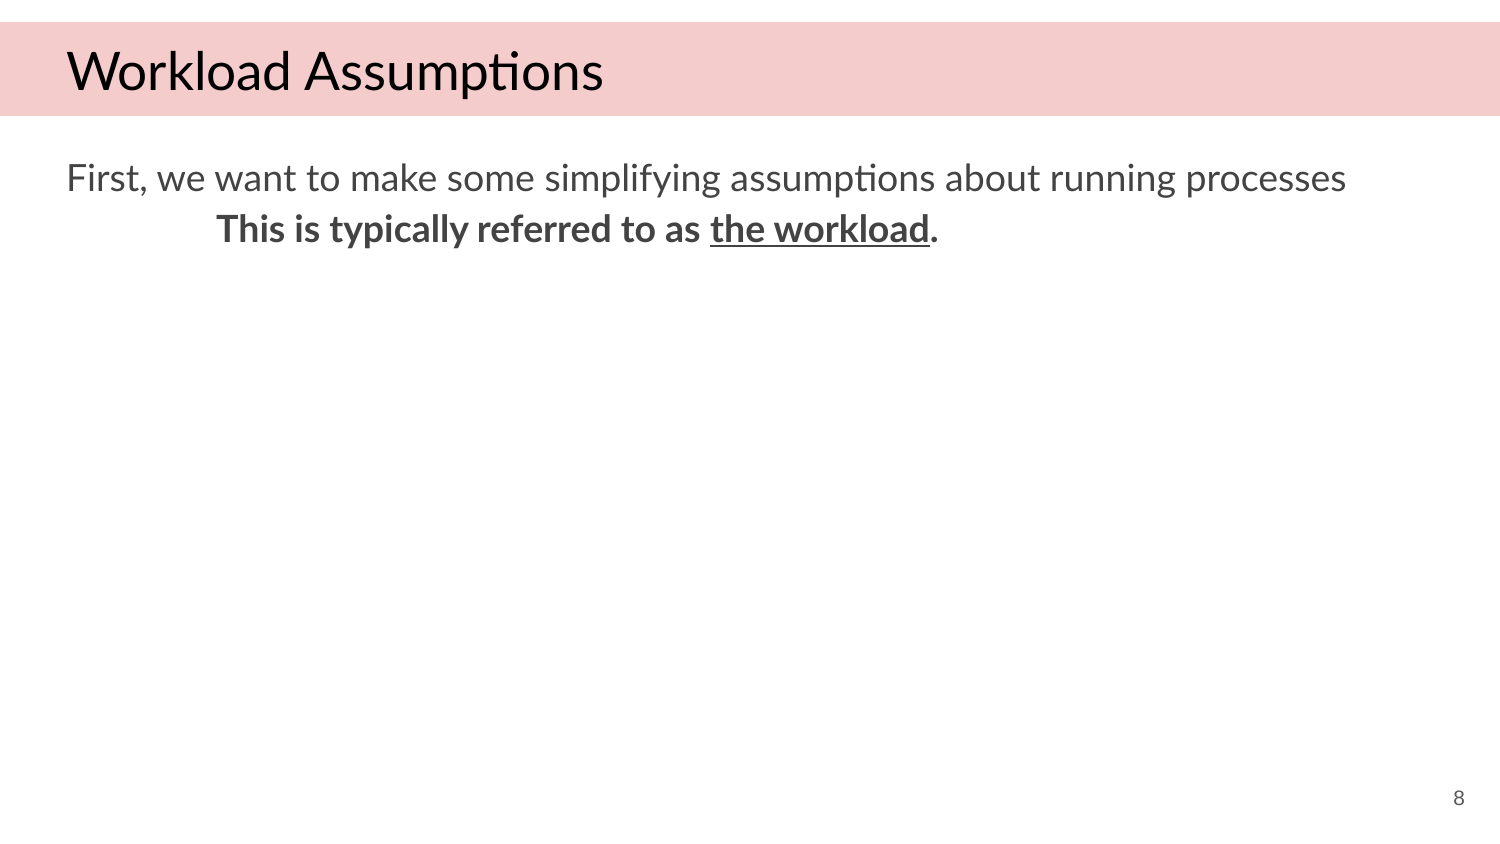

# Workload Assumptions
First, we want to make some simplifying assumptions about running processes
	This is typically referred to as the workload.

8